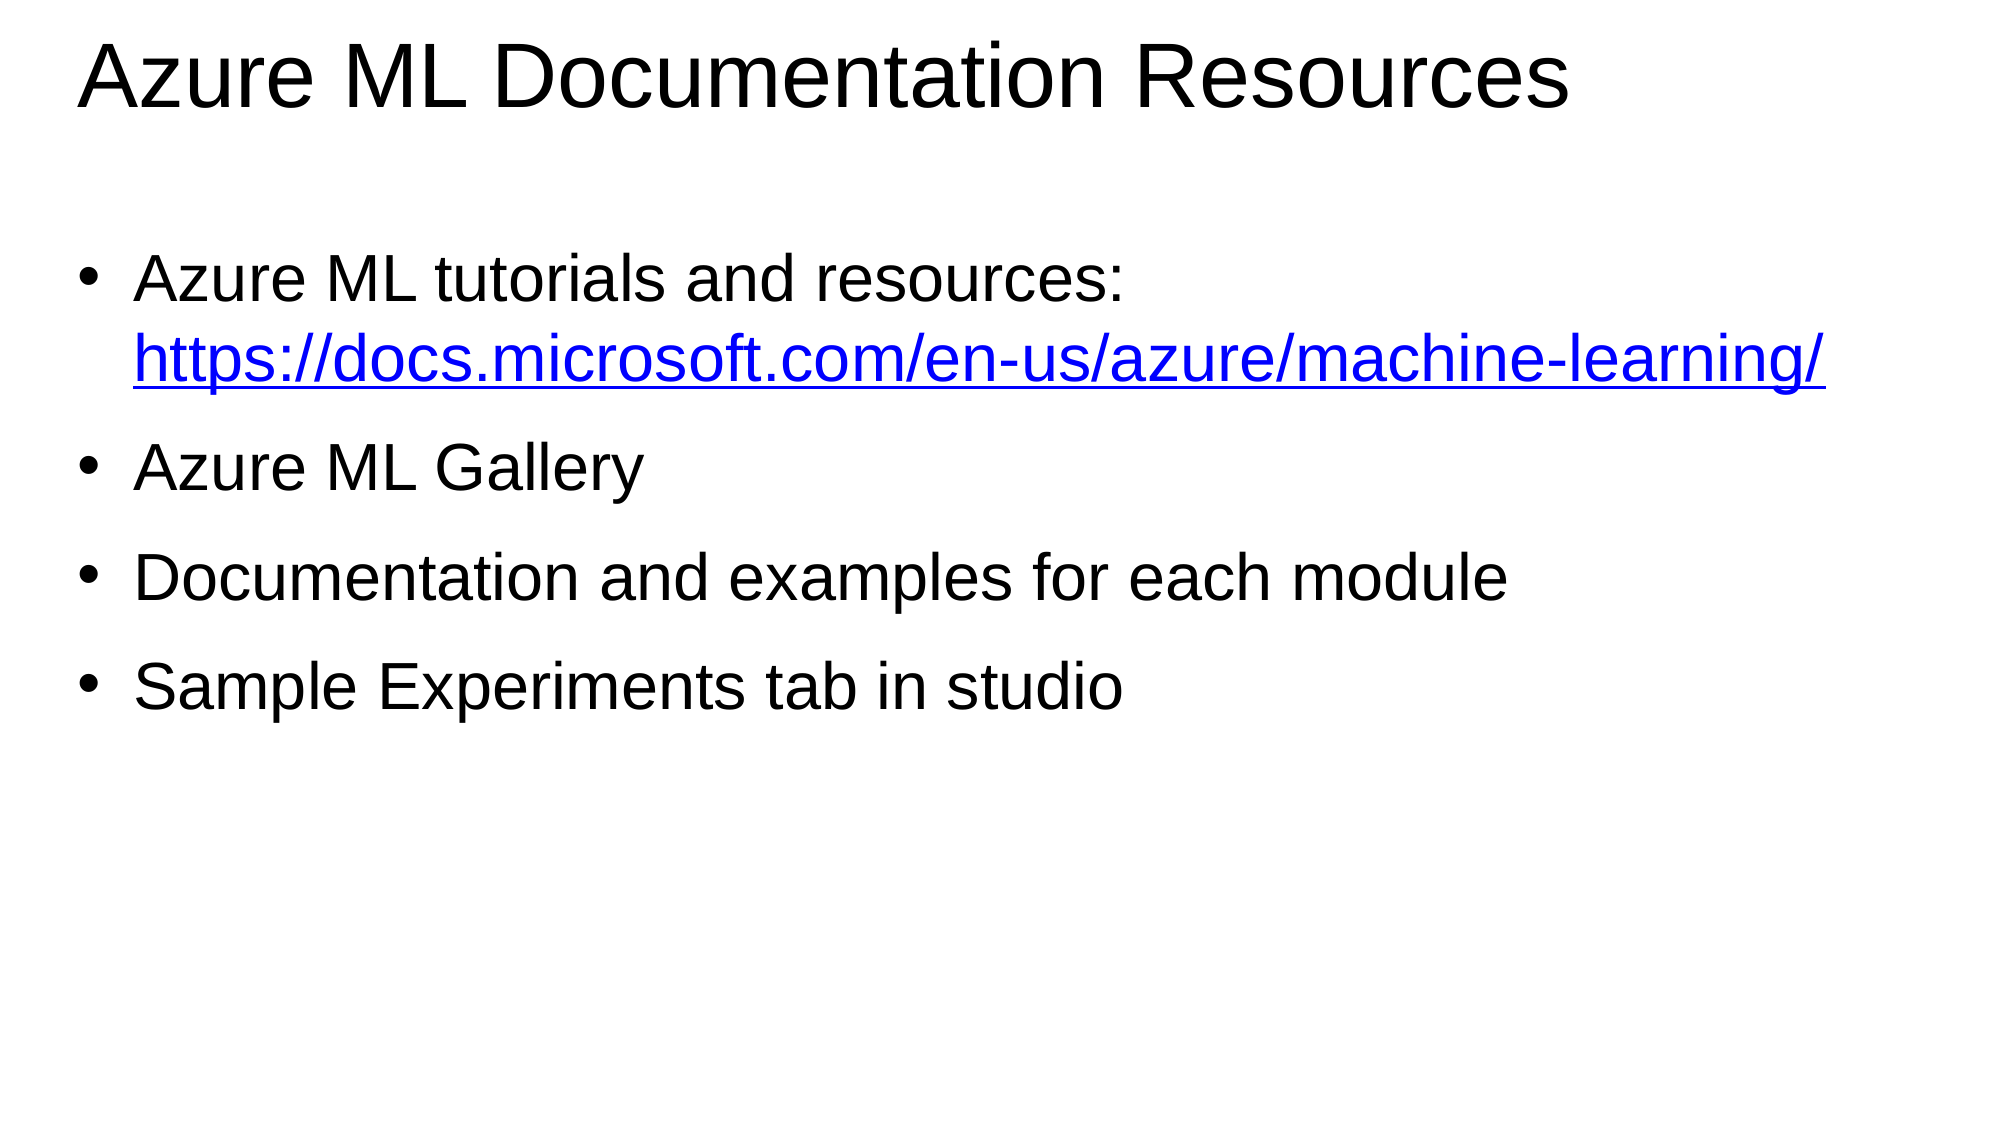

# Azure ML Documentation Resources
Azure ML tutorials and resources:
https://docs.microsoft.com/en-us/azure/machine-learning/
Azure ML Gallery
Documentation and examples for each module
Sample Experiments tab in studio